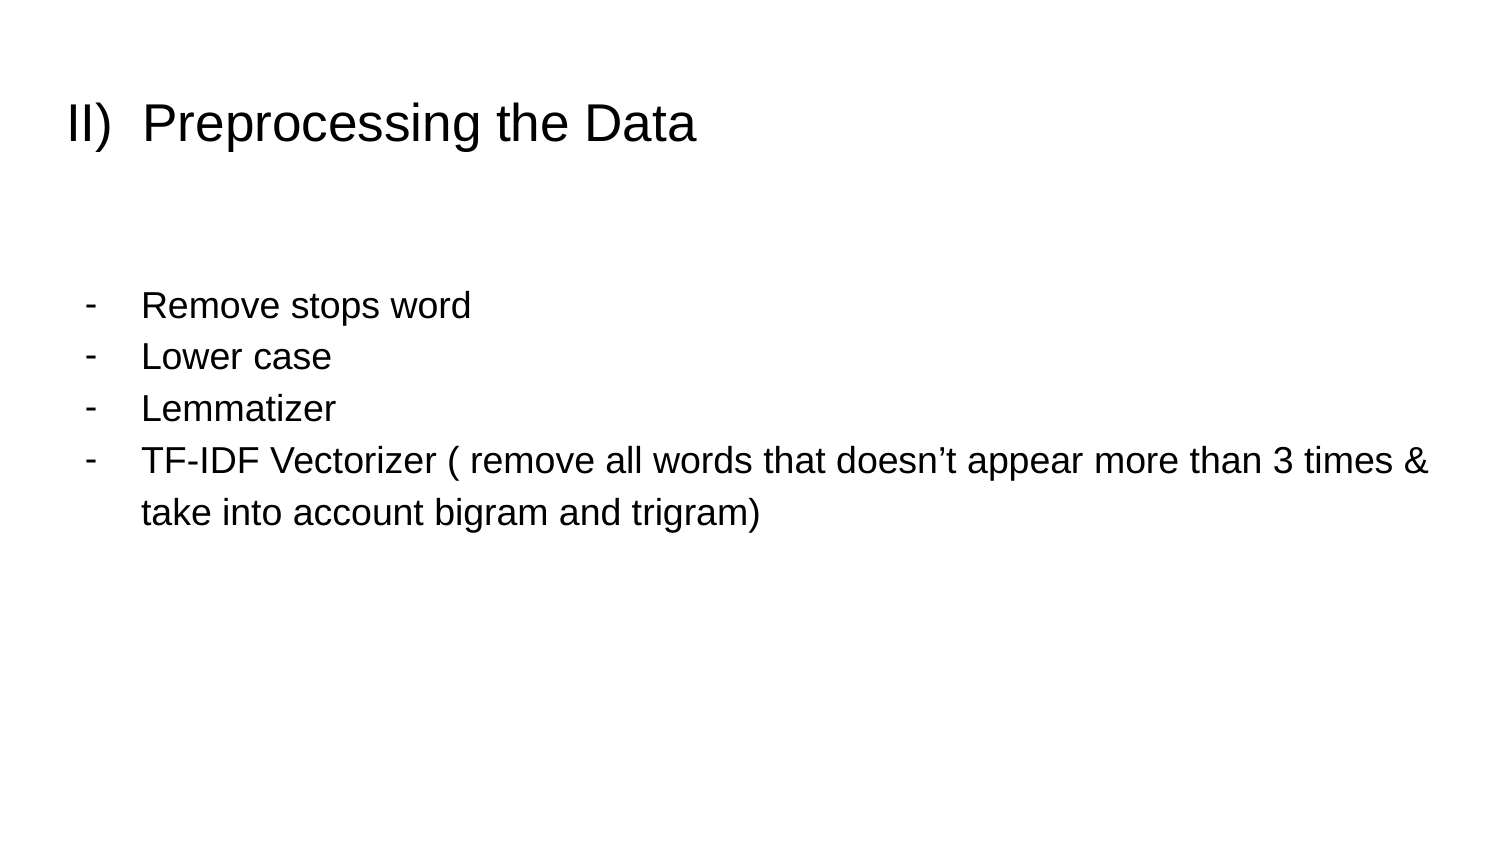

# II)  Preprocessing the Data

Remove stops word
Lower case
Lemmatizer
TF-IDF Vectorizer ( remove all words that doesn’t appear more than 3 times & take into account bigram and trigram)